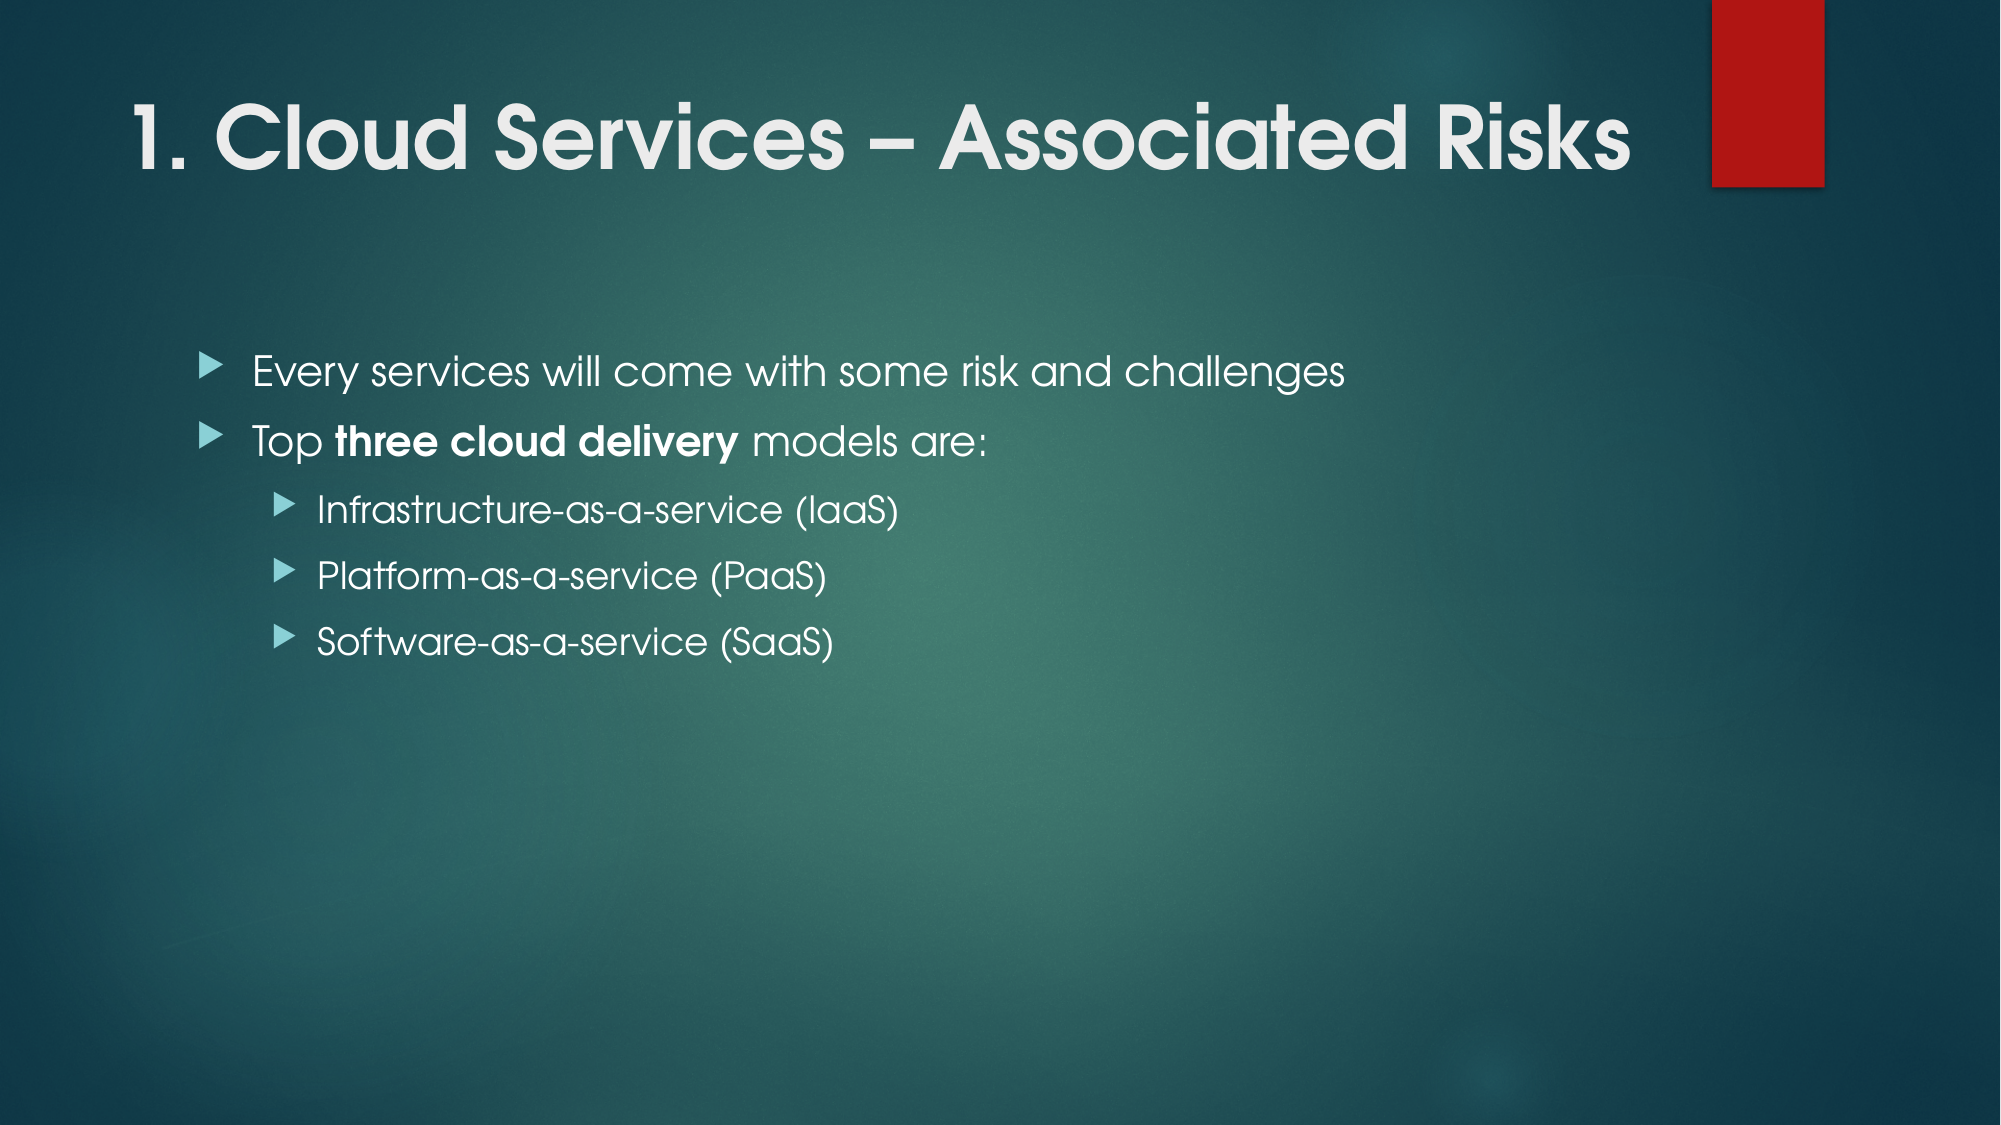

# 1. Cloud Services – Associated Risks
Every services will come with some risk and challenges
Top three cloud delivery models are:
Infrastructure-as-a-service (IaaS)
Platform-as-a-service (PaaS)
Software-as-a-service (SaaS)